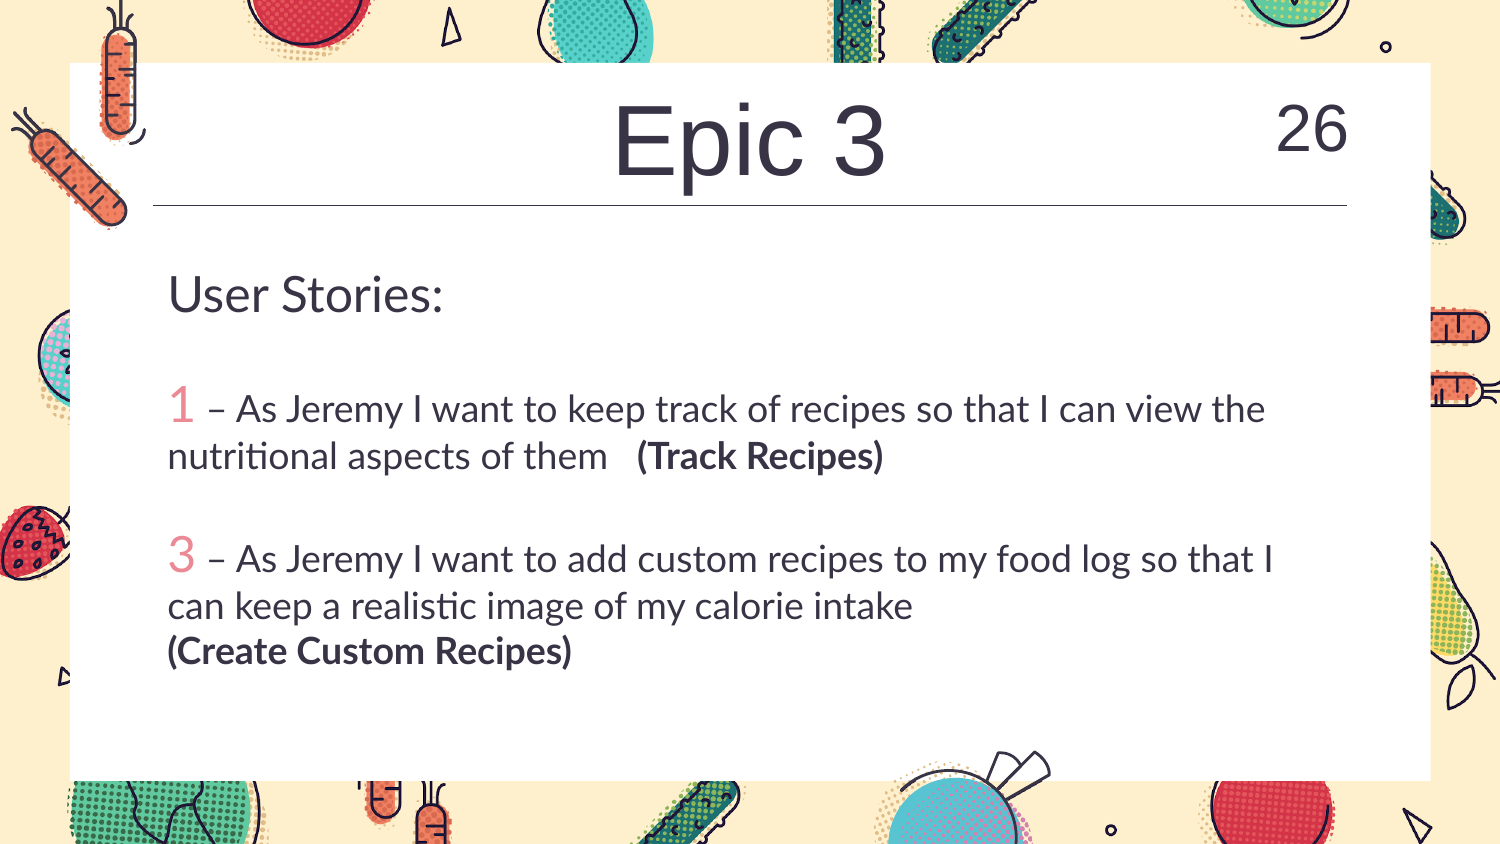

# Epic 3
26
User Stories:

1 – As Jeremy I want to keep track of recipes so that I can view the nutritional aspects of them   (Track Recipes)

3 – As Jeremy I want to add custom recipes to my food log so that I can keep a realistic image of my calorie intake
(Create Custom Recipes)